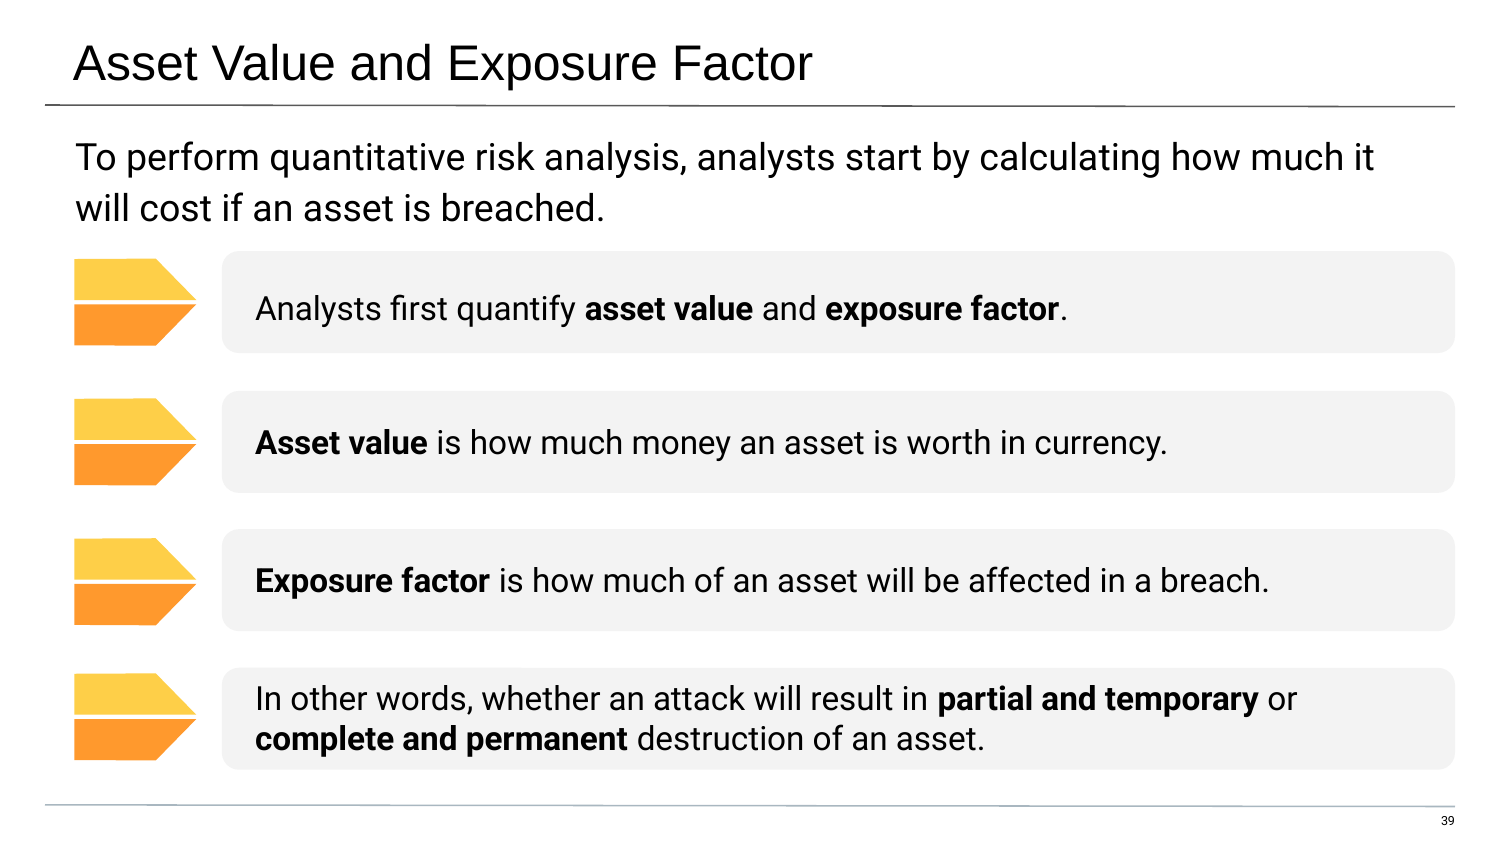

# Asset Value and Exposure Factor
To perform quantitative risk analysis, analysts start by calculating how much it will cost if an asset is breached.

Analysts first quantify asset value and exposure factor.

Asset value is how much money an asset is worth in currency.

Exposure factor is how much of an asset will be affected in a breach.

In other words, whether an attack will result in partial and temporary or complete and permanent destruction of an asset.

39